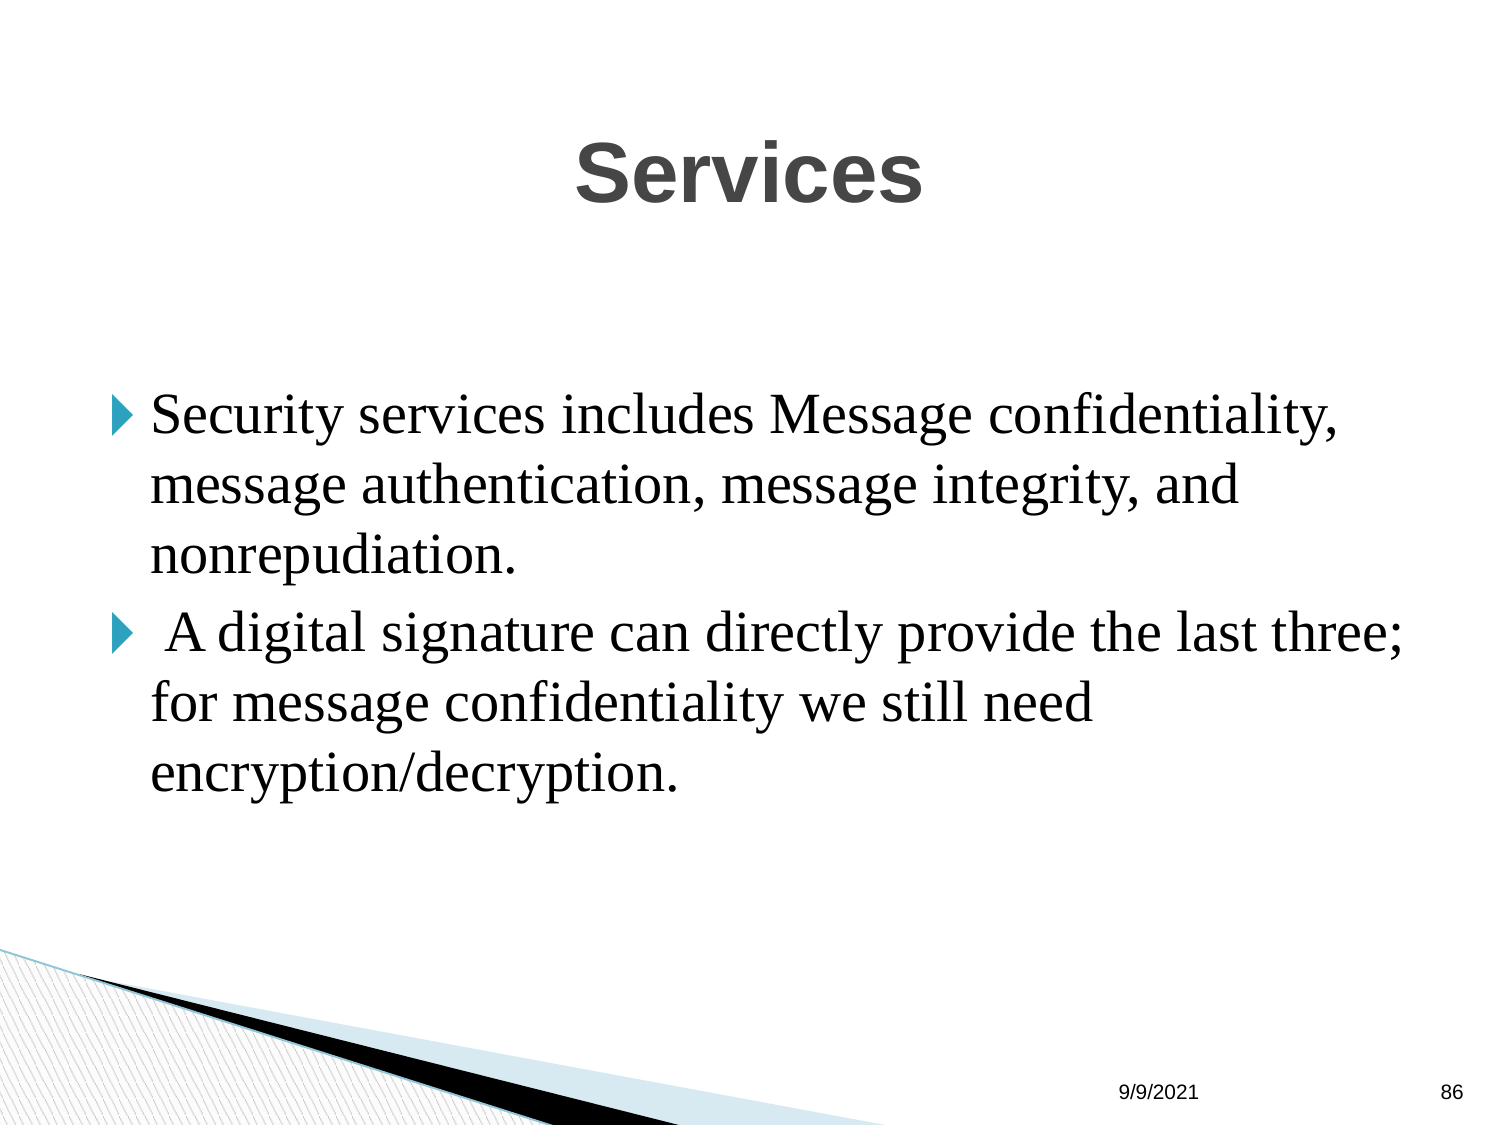

# Services
Security services includes Message confidentiality, message authentication, message integrity, and nonrepudiation.
 A digital signature can directly provide the last three; for message confidentiality we still need encryption/decryption.
9/9/2021
86